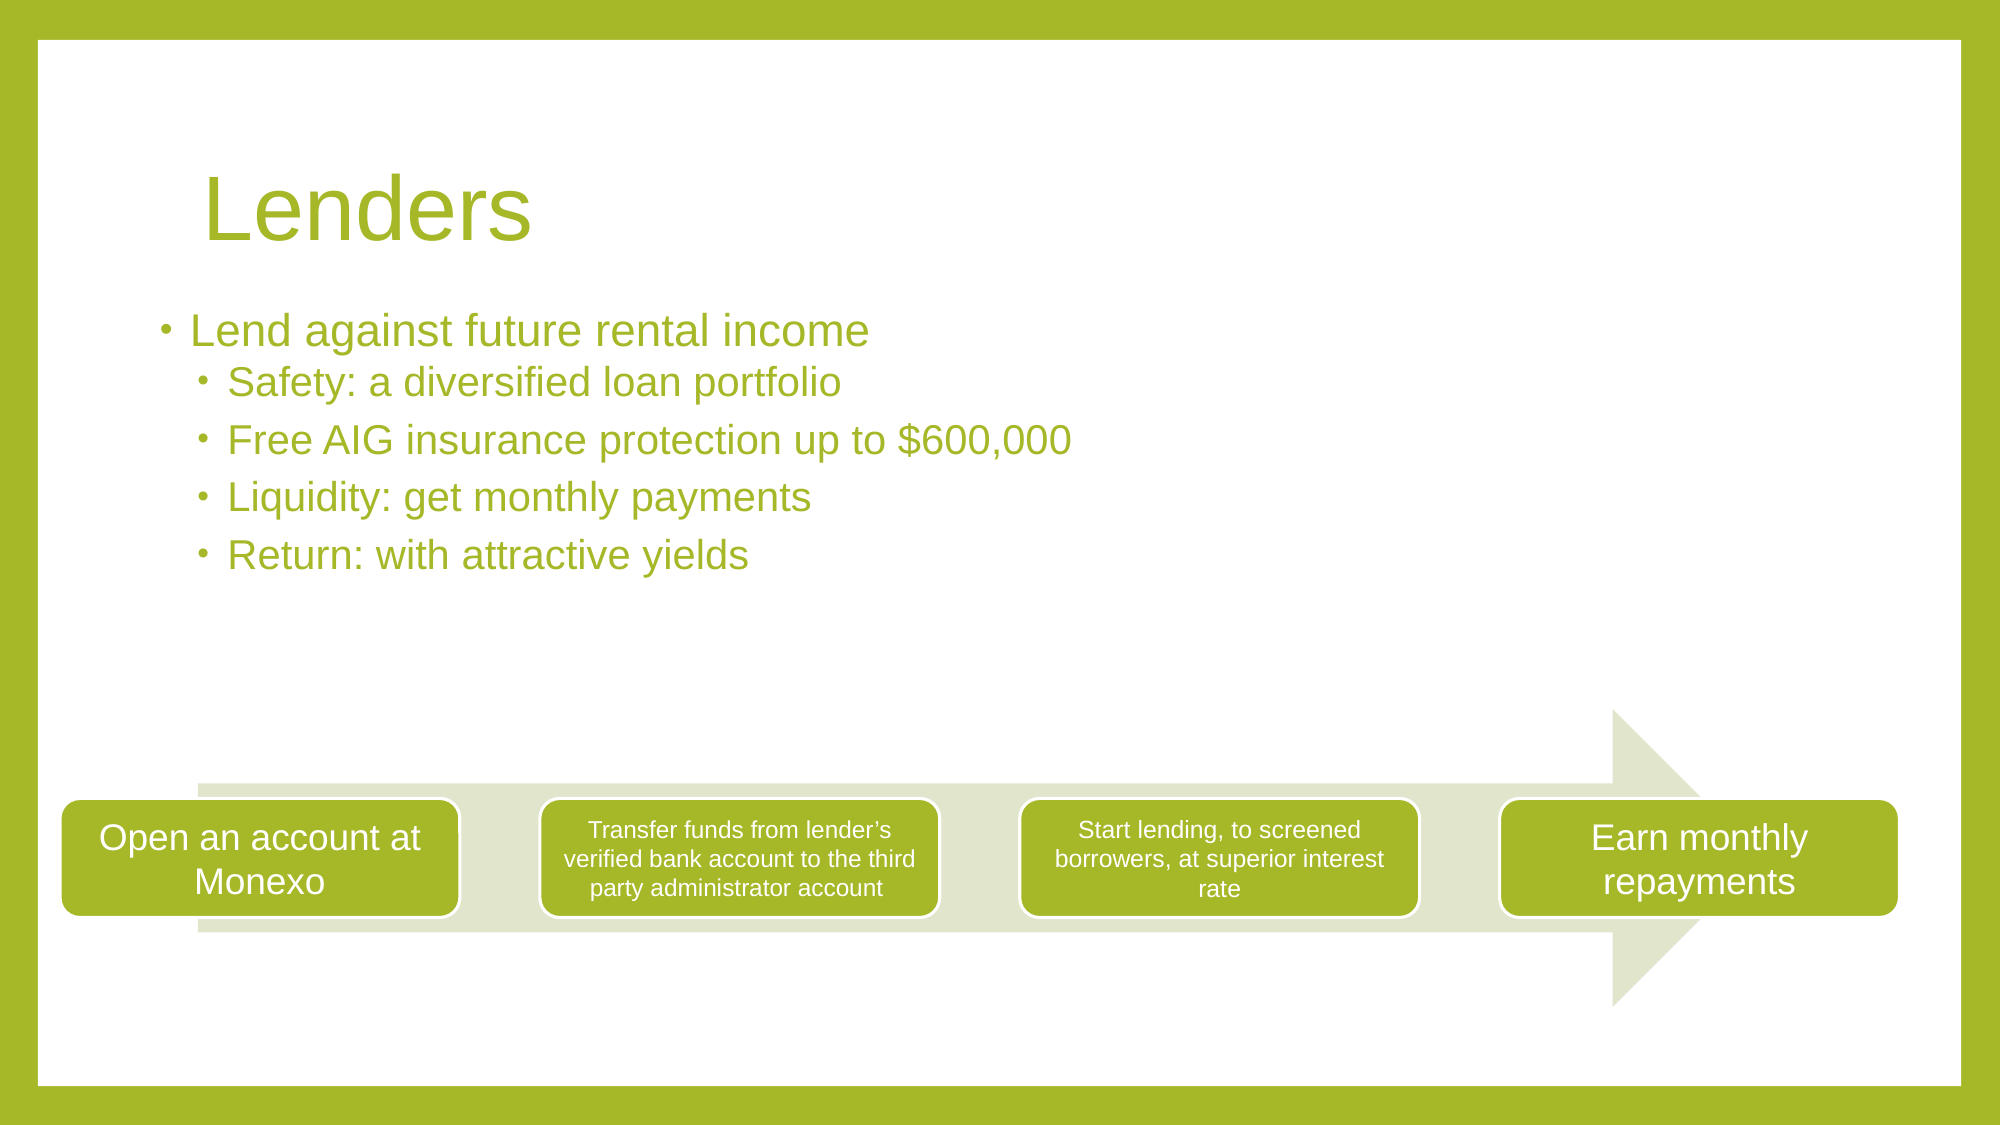

# Lenders
Lend against future rental income
Safety: a diversified loan portfolio
Free AIG insurance protection up to $600,000
Liquidity: get monthly payments
Return: with attractive yields
Open an account at Monexo
Transfer funds from lender’s verified bank account to the third party administrator account
Start lending, to screened borrowers, at superior interest rate
Earn monthly repayments